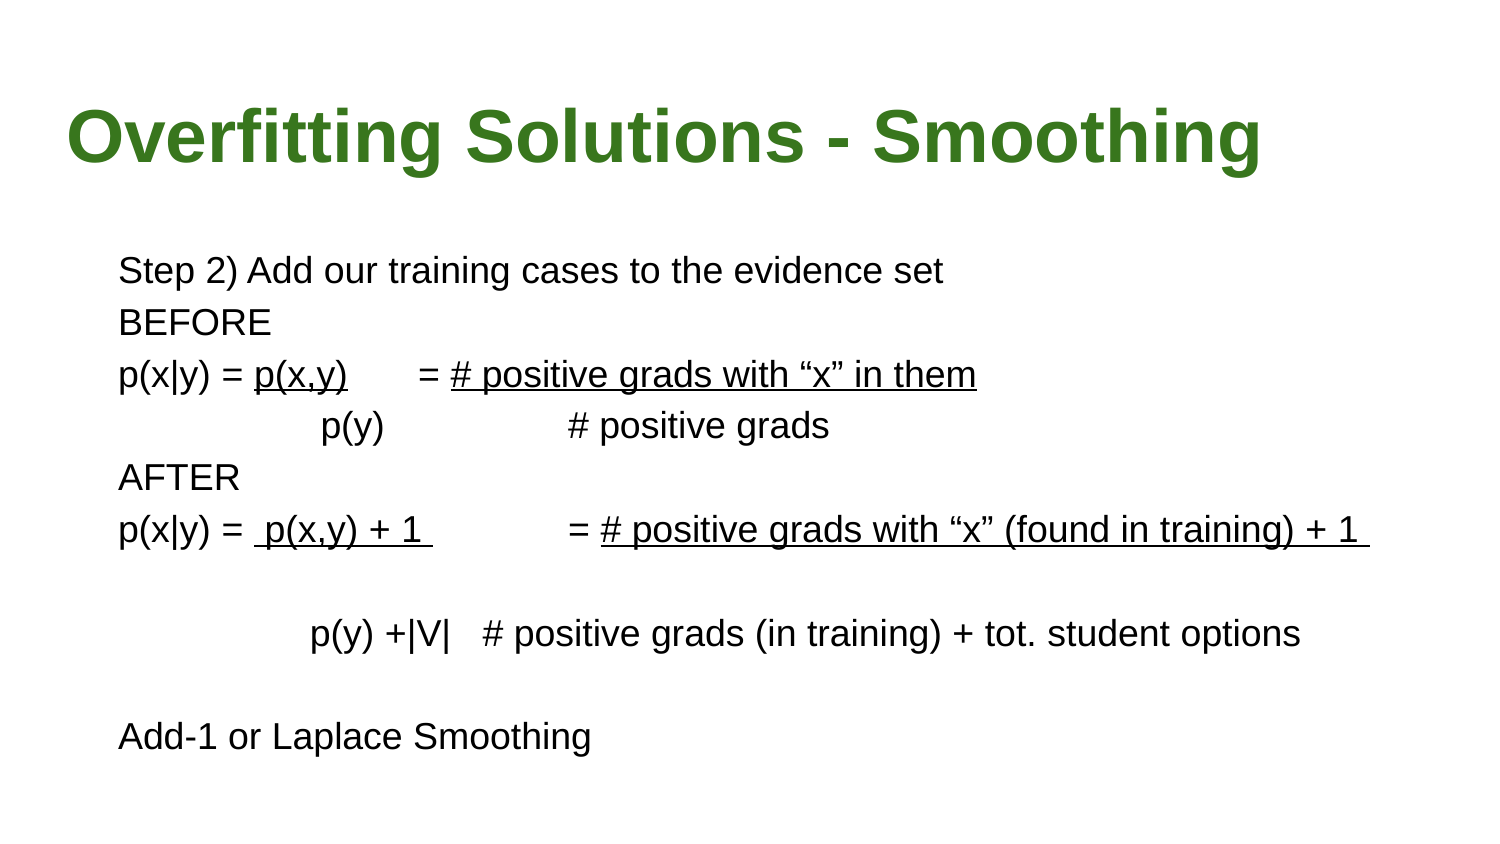

# Overfitting Solutions - Smoothing
Step 2) Add our training cases to the evidence set
BEFORE
p(x|y) = p(x,y)	= # positive grads with “x” in them
	     p(y)		# positive grads
AFTER
p(x|y) =  p(x,y) + 1 	= # positive grads with “x” (found in training) + 1
	    p(y) +|V|   # positive grads (in training) + tot. student options

Add-1 or Laplace Smoothing